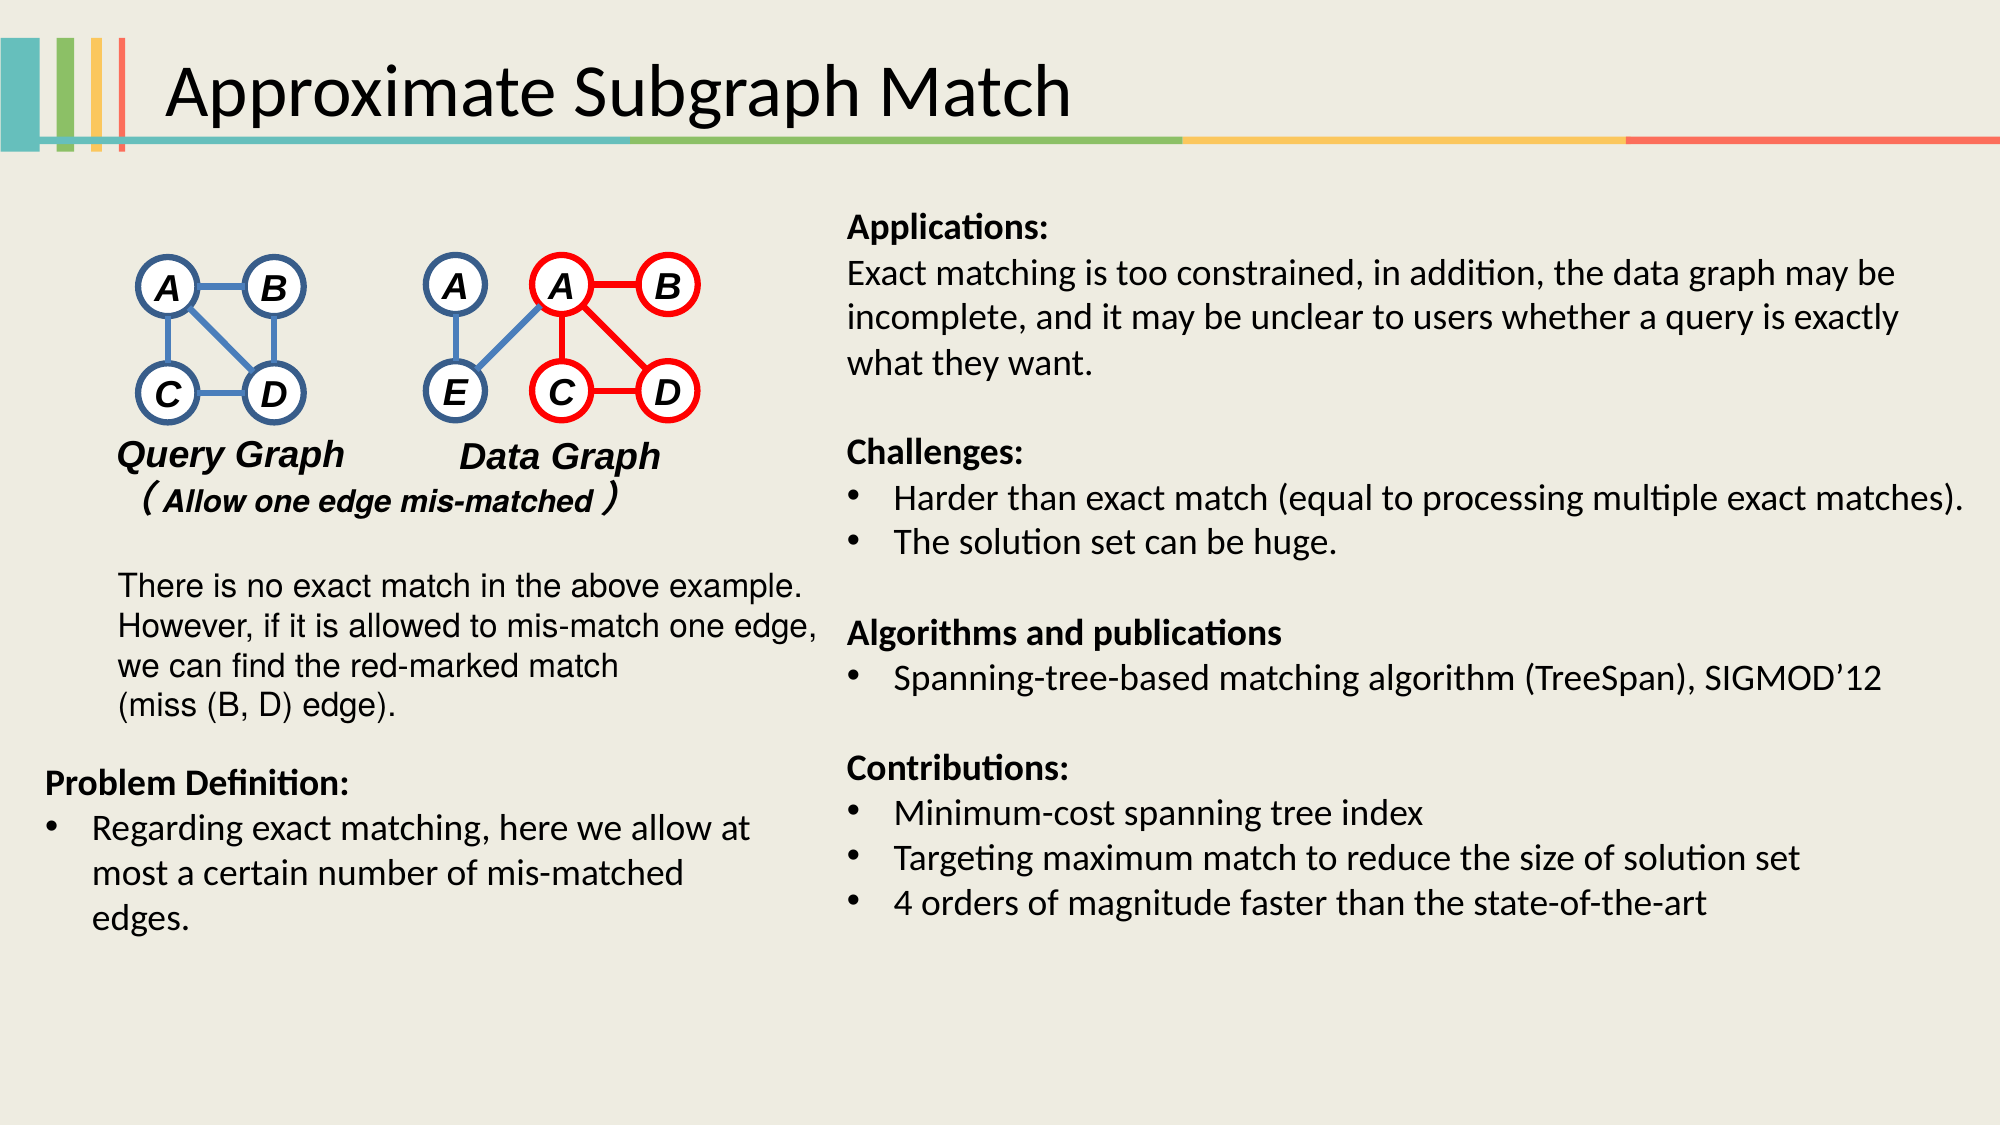

Approximate Subgraph Match

Applications:
Exact matching is too constrained, in addition, the data graph may be incomplete, and it may be unclear to users whether a query is exactly what they want.

Challenges:
Harder than exact match (equal to processing multiple exact matches).
The solution set can be huge.

Algorithms and publications
Spanning-tree-based matching algorithm (TreeSpan), SIGMOD’12

Contributions:
Minimum-cost spanning tree index
Targeting maximum match to reduce the size of solution set
4 orders of magnitude faster than the state-of-the-art
A

A

B

E

C

D

Data Graph
A

B

C

D

Query Graph
（Allow one edge mis-matched）
There is no exact match in the above example.
However, if it is allowed to mis-match one edge,
we can find the red-marked match
(miss (B, D) edge).
Problem Definition:
Regarding exact matching, here we allow at most a certain number of mis-matched edges.